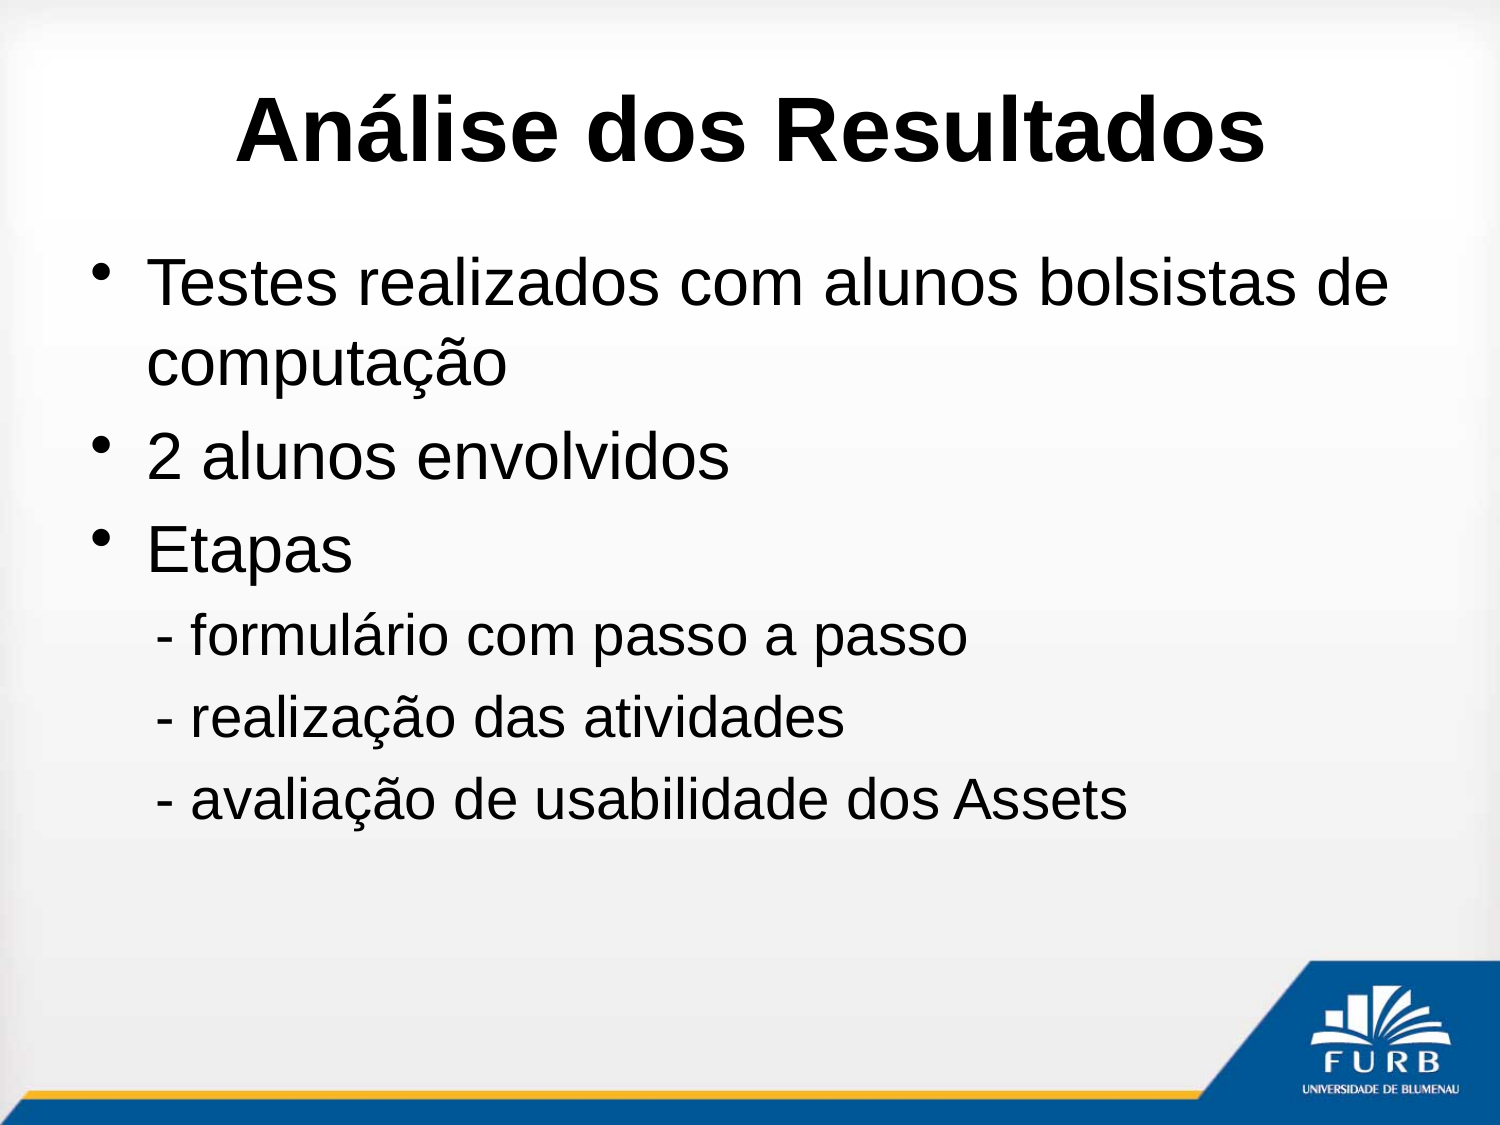

# Análise dos Resultados
Testes realizados com alunos bolsistas de computação
2 alunos envolvidos
Etapas
    - formulário com passo a passo
    - realização das atividades
    - avaliação de usabilidade dos Assets